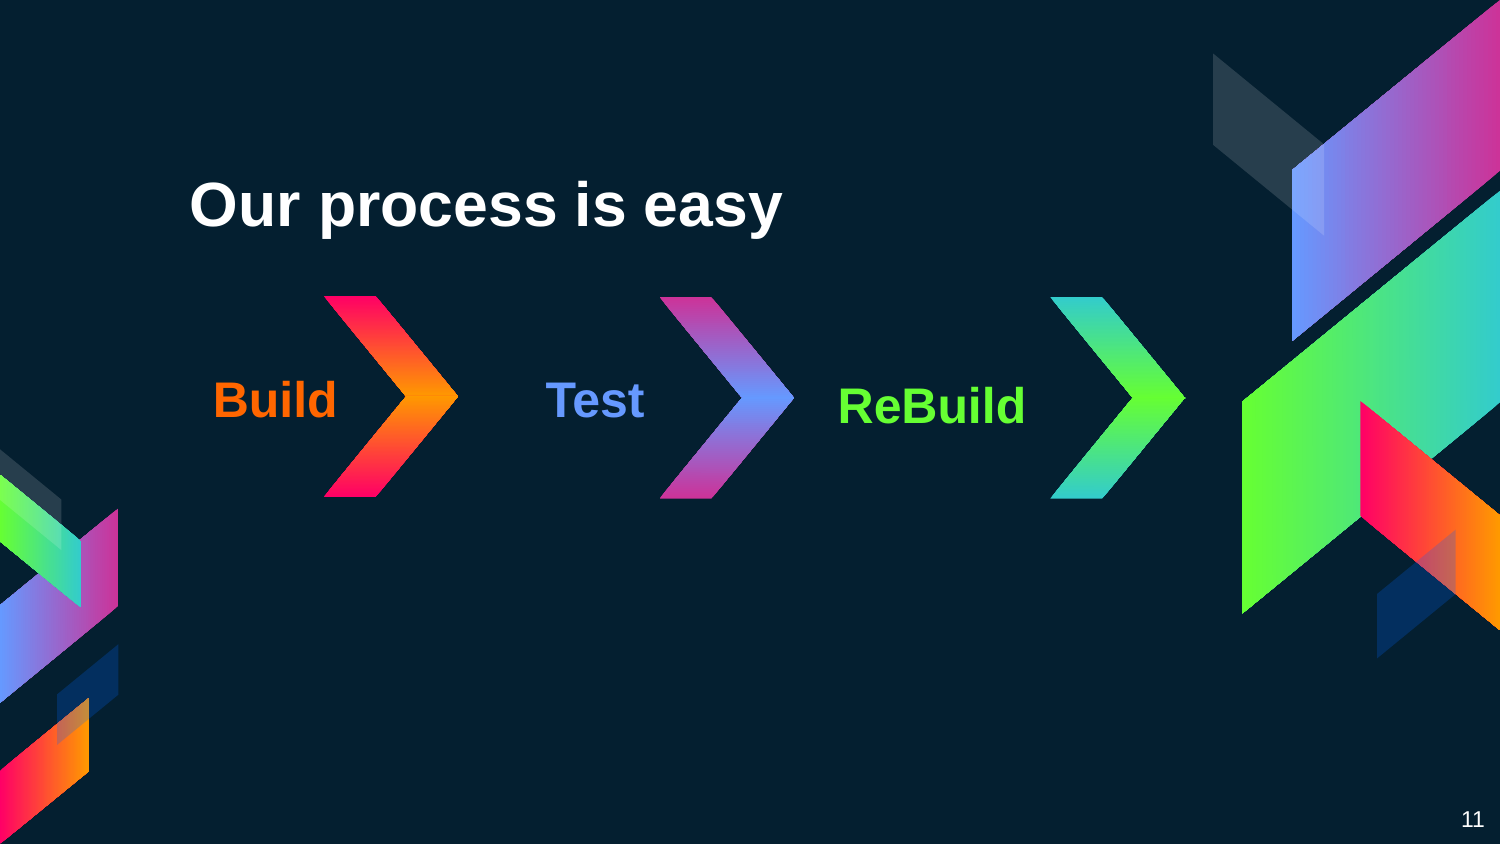

# Our process is easy

Test
Build

ReBuild
11